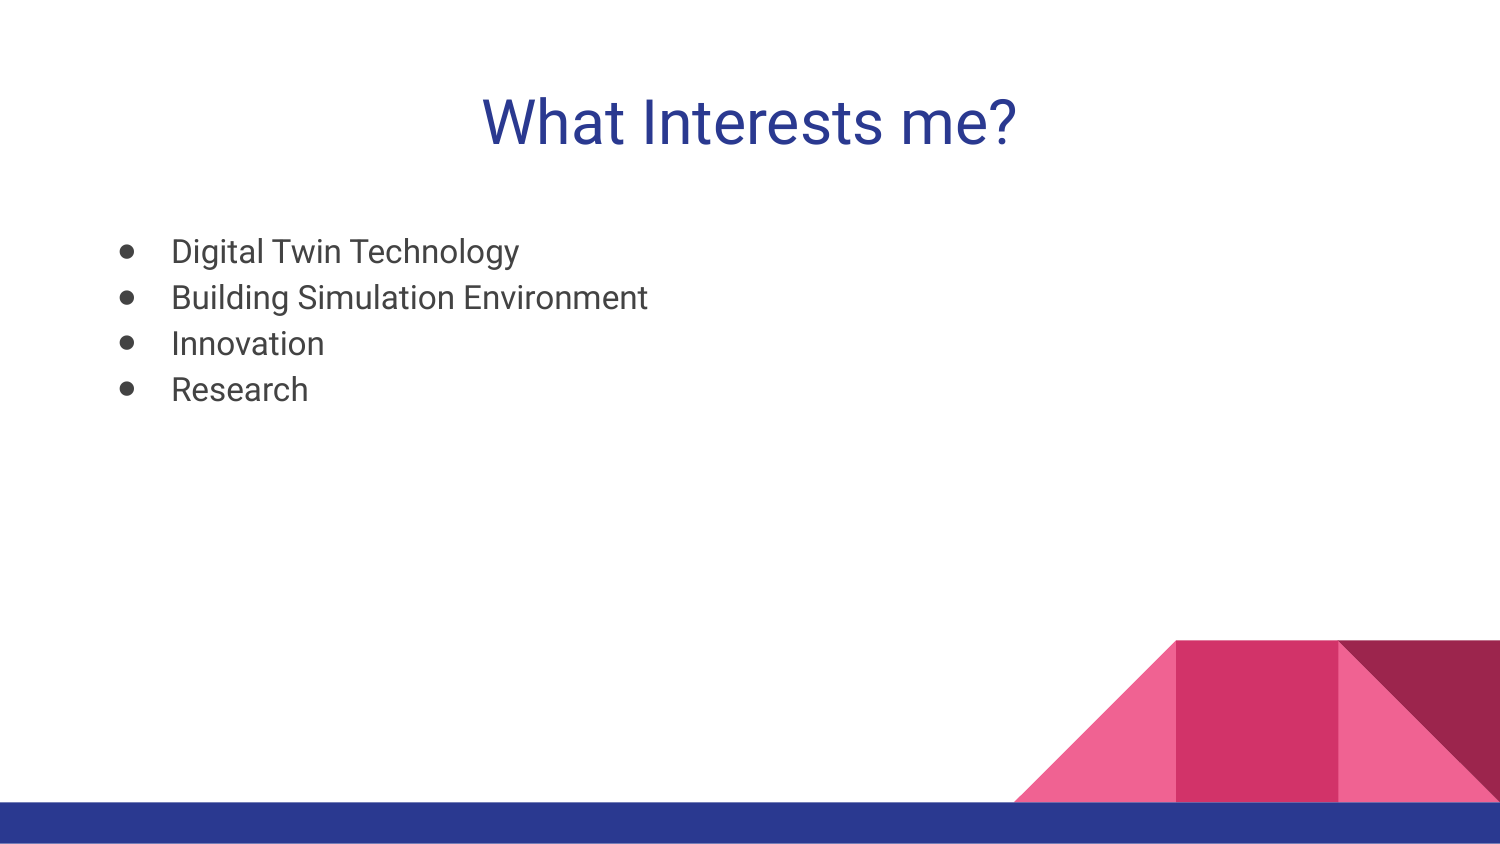

# What Interests me?
Digital Twin Technology
Building Simulation Environment
Innovation
Research